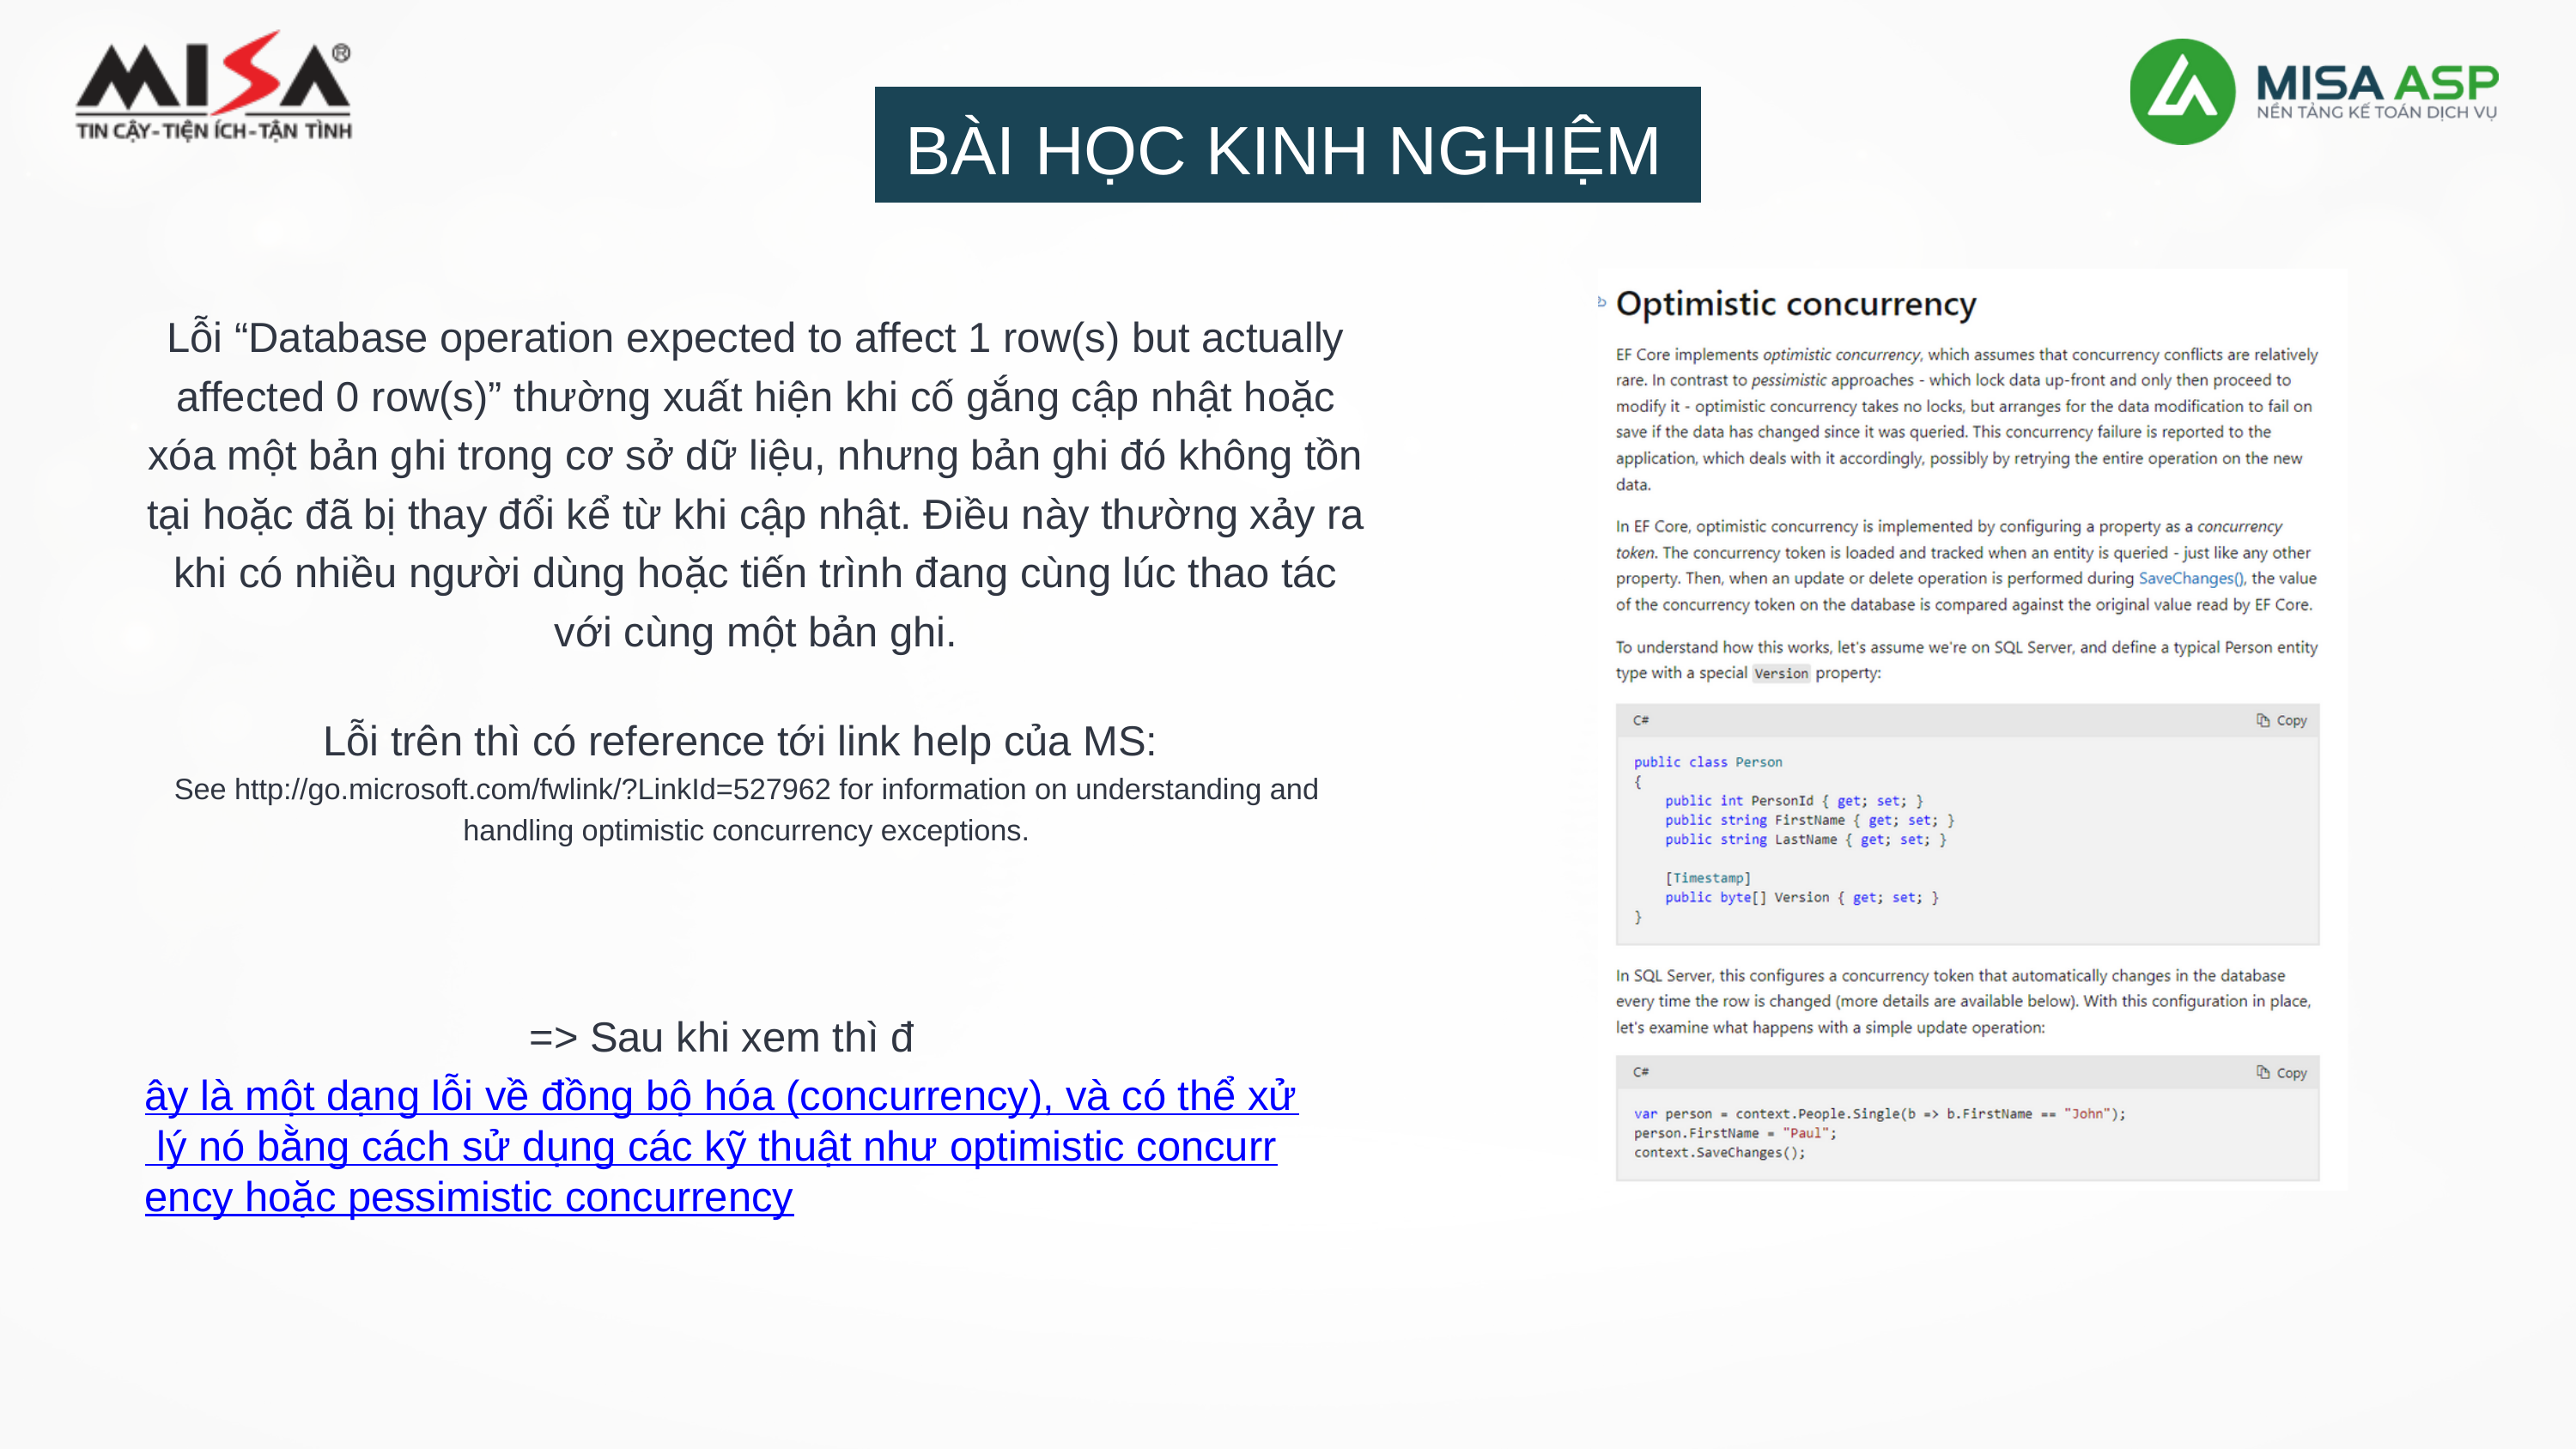

BÀI HỌC KINH NGHIỆM
của các đơn vị Kế toán dịch vụ

Lỗi “Database operation expected to affect 1 row(s) but actually affected 0 row(s)” thường xuất hiện khi cố gắng cập nhật hoặc xóa một bản ghi trong cơ sở dữ liệu, nhưng bản ghi đó không tồn tại hoặc đã bị thay đổi kể từ khi cập nhật. Điều này thường xảy ra khi có nhiều người dùng hoặc tiến trình đang cùng lúc thao tác với cùng một bản ghi.
Lỗi trên thì có reference tới link help của MS:
See http://go.microsoft.com/fwlink/?LinkId=527962 for information on understanding and handling optimistic concurrency exceptions.

=> Sau khi xem thì đây là một dạng lỗi về đồng bộ hóa (concurrency), và có thể xử lý nó bằng cách sử dụng các kỹ thuật như optimistic concurrency hoặc pessimistic concurrency